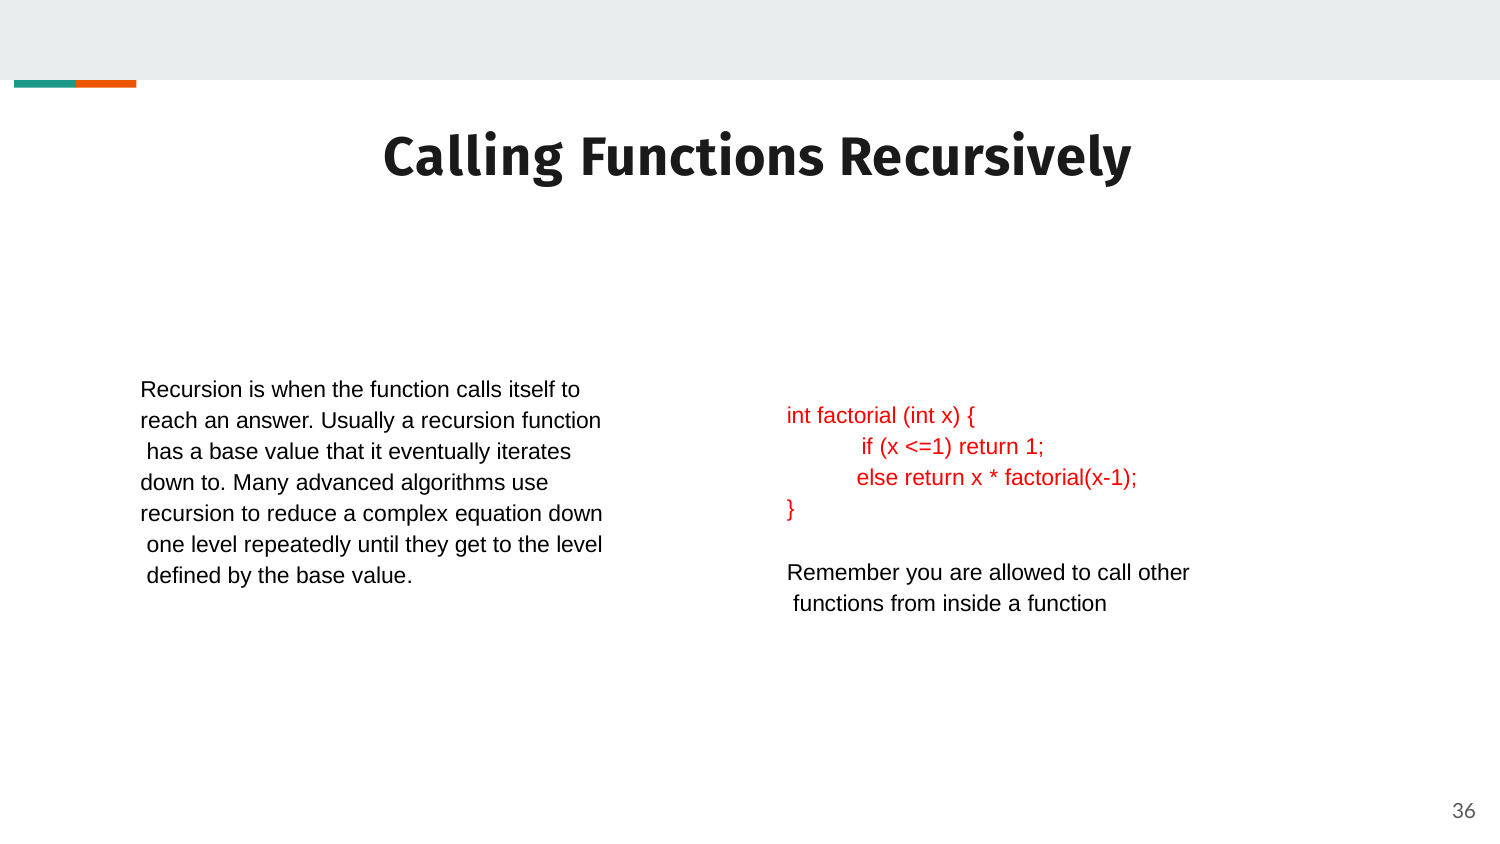

# Calling Functions Recursively
Recursion is when the function calls itself to  reach an answer. Usually a recursion function  has a base value that it eventually iterates  down to. Many advanced algorithms use  recursion to reduce a complex equation down  one level repeatedly until they get to the level  defined by the base value.
int factorial (int x) {
if (x <=1) return 1;
else return x * factorial(x-1);
}

Remember you are allowed to call other  functions from inside a function
36